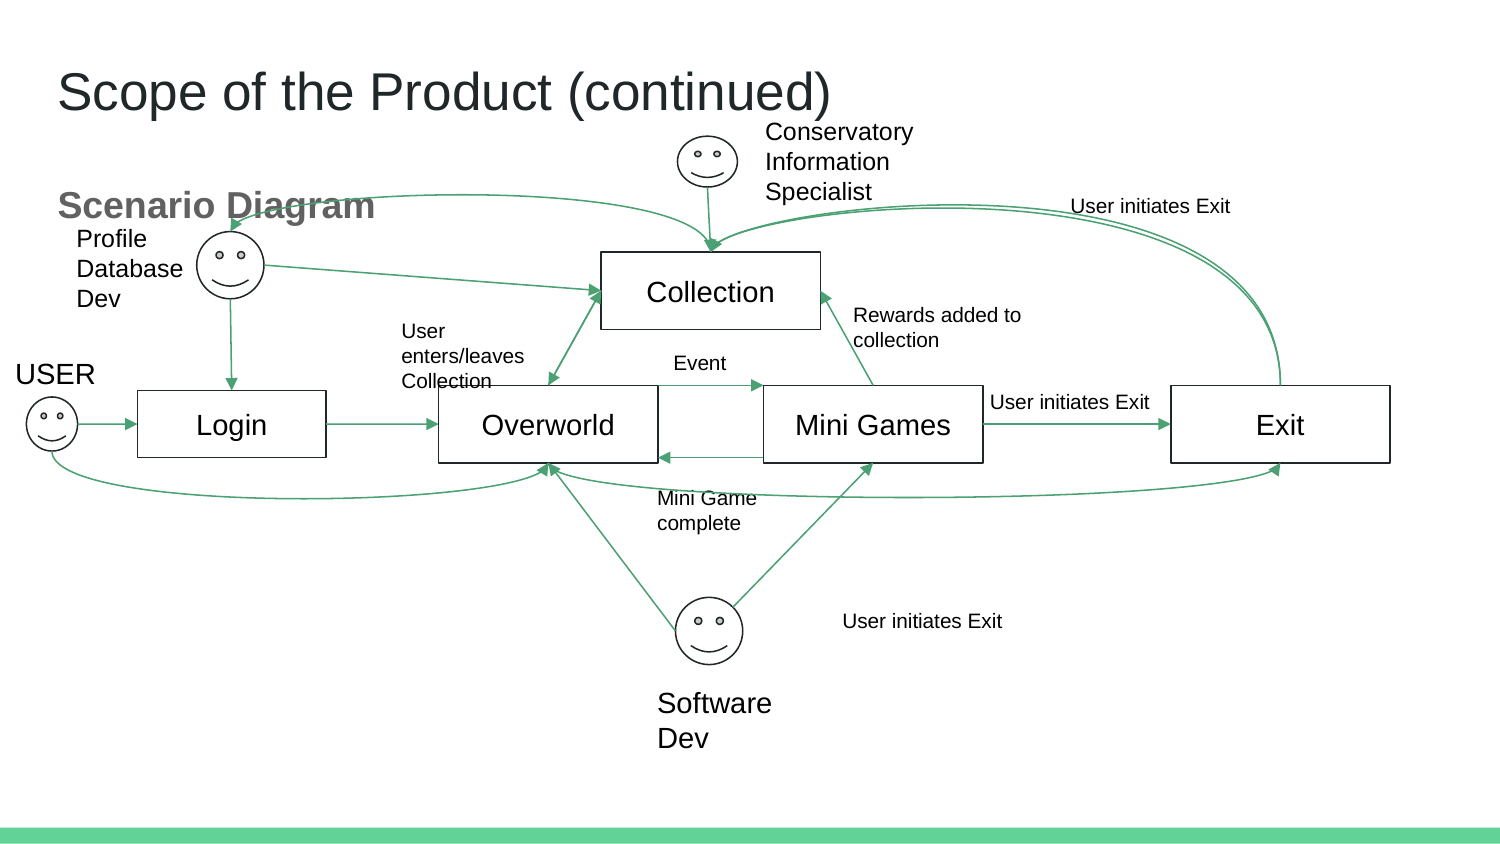

# Scope of the Product (continued)
Conservatory Information Specialist

Scenario Diagram

User initiates Exit
Profile Database Dev

Collection
Rewards added to collection
User enters/leaves   Collection
Event
USER
User initiates Exit
Overworld
Mini Games
Exit
Login

Mini Game   complete
User initiates Exit

Software
Dev